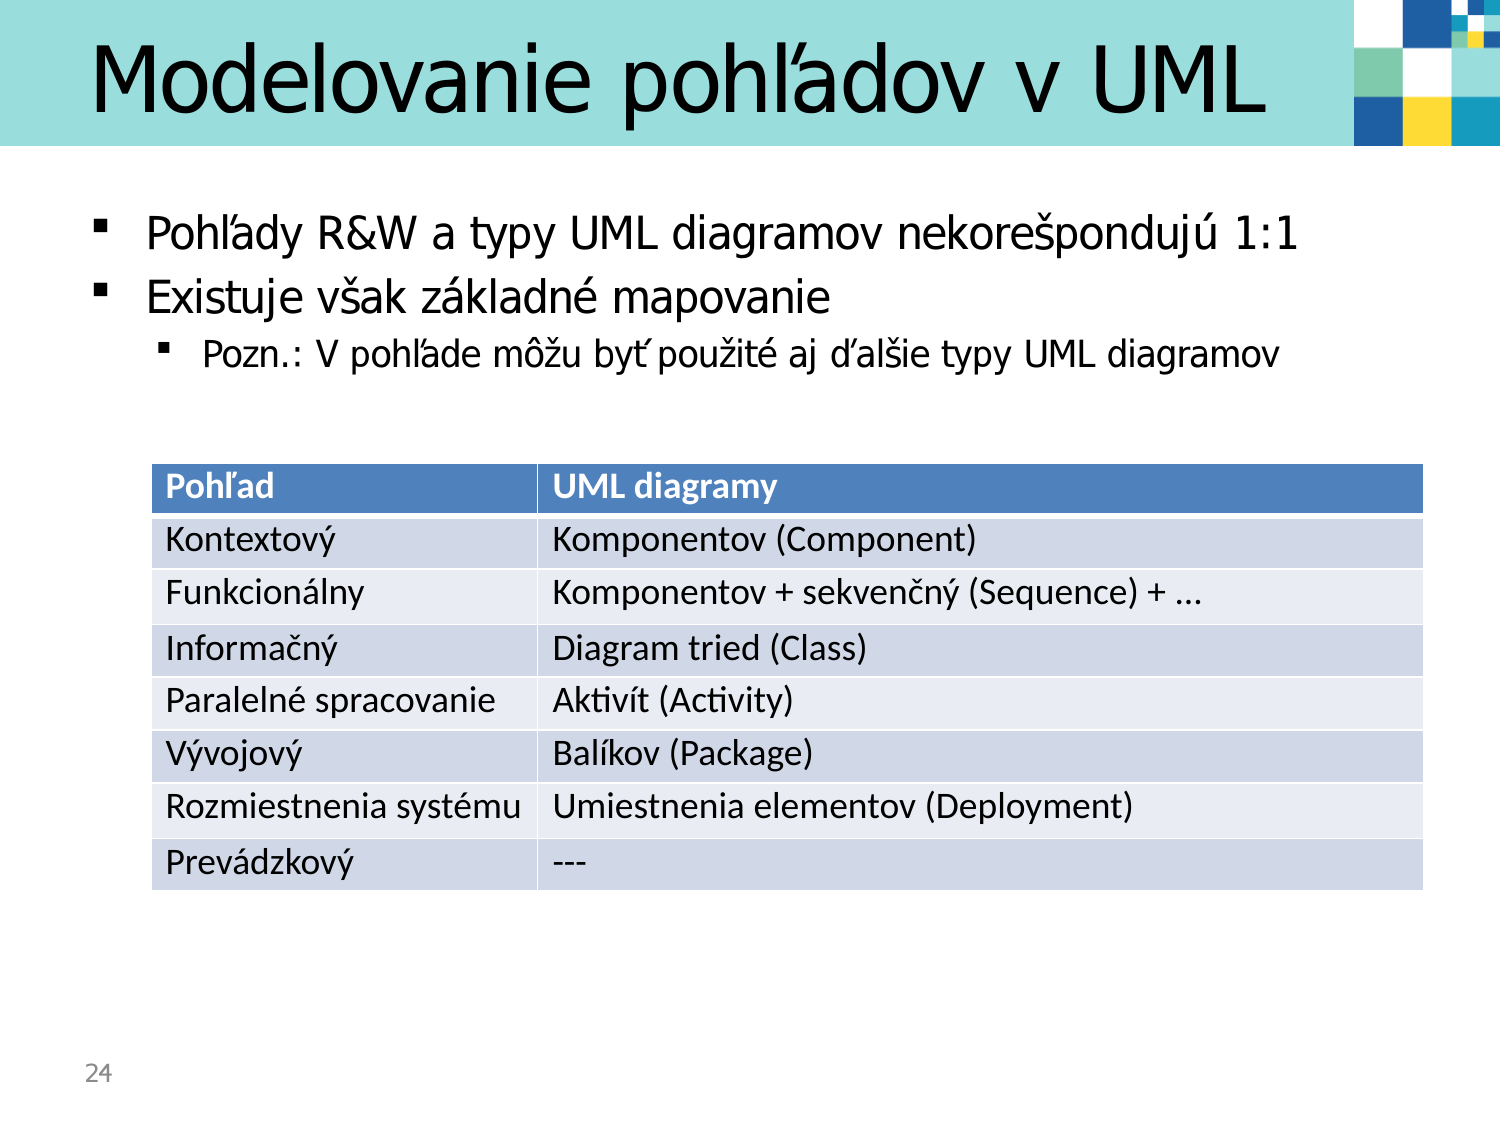

# Modelovanie pohľadov v UML
Pohľady R&W a typy UML diagramov nekorešpondujú 1:1
Existuje však základné mapovanie
Pozn.: V pohľade môžu byť použité aj ďalšie typy UML diagramov

| Pohľad | UML diagramy |
| --- | --- |
| Kontextový | Komponentov (Component) |
| Funkcionálny | Komponentov + sekvenčný (Sequence) + ... |
| Informačný | Diagram tried (Class) |
| Paralelné spracovanie | Aktivít (Activity) |
| Vývojový | Balíkov (Package) |
| Rozmiestnenia systému | Umiestnenia elementov (Deployment) |
| Prevádzkový | --- |
24